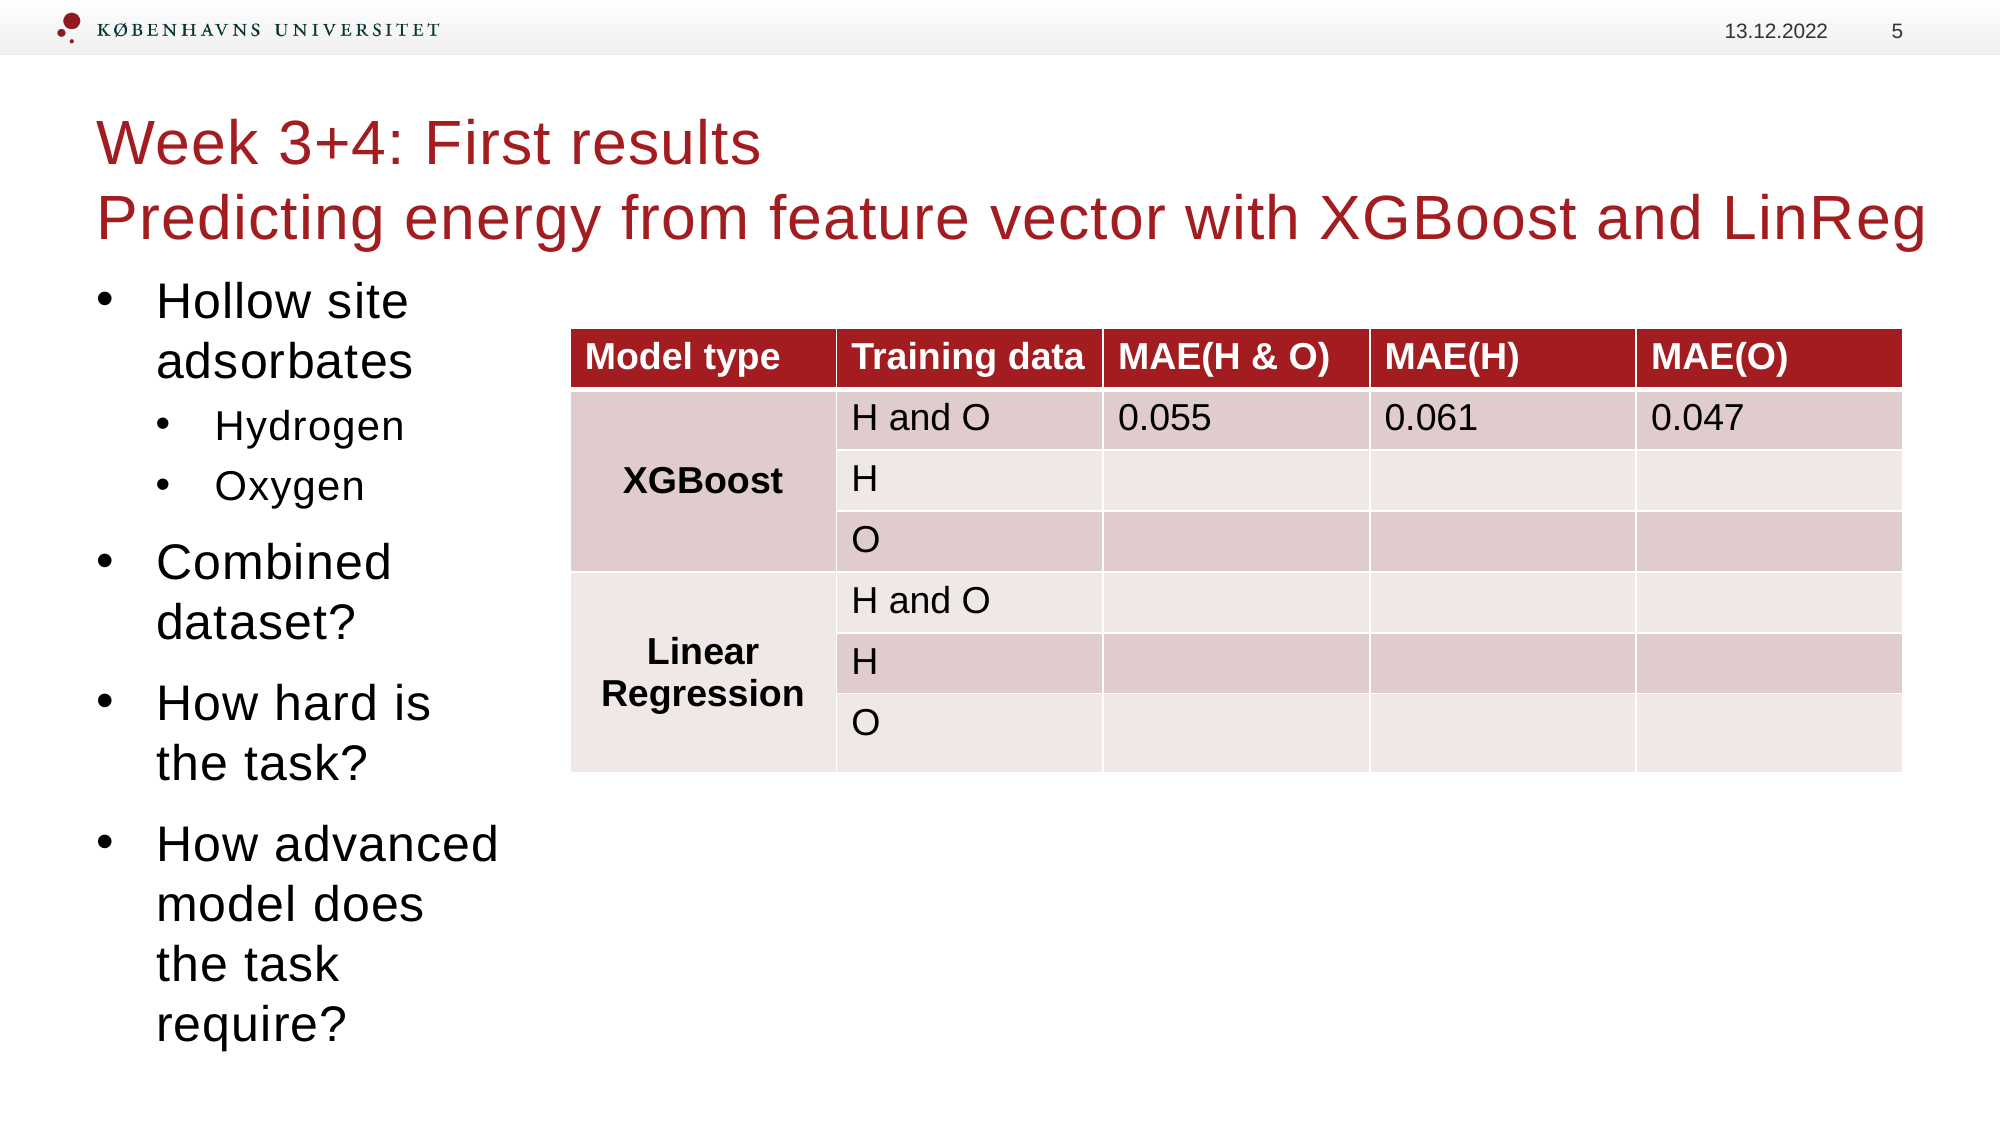

13.12.2022
5
# Week 3+4: First results Predicting energy from feature vector with XGBoost and LinReg
Hollow site adsorbates
Hydrogen
Oxygen
Combined dataset?
How hard is the task?
How advanced model does the task require?

| Model type | Training data | MAE(H & O) | MAE(H) | MAE(O) |
| --- | --- | --- | --- | --- |
| XGBoost | H and O | 0.055 | 0.061 | 0.047 |
|  | H |  |  |  |
|  | O |  |  |  |
| Linear Regression | H and O |  |  |  |
|  | H |  |  |  |
|  | O |  |  |  |